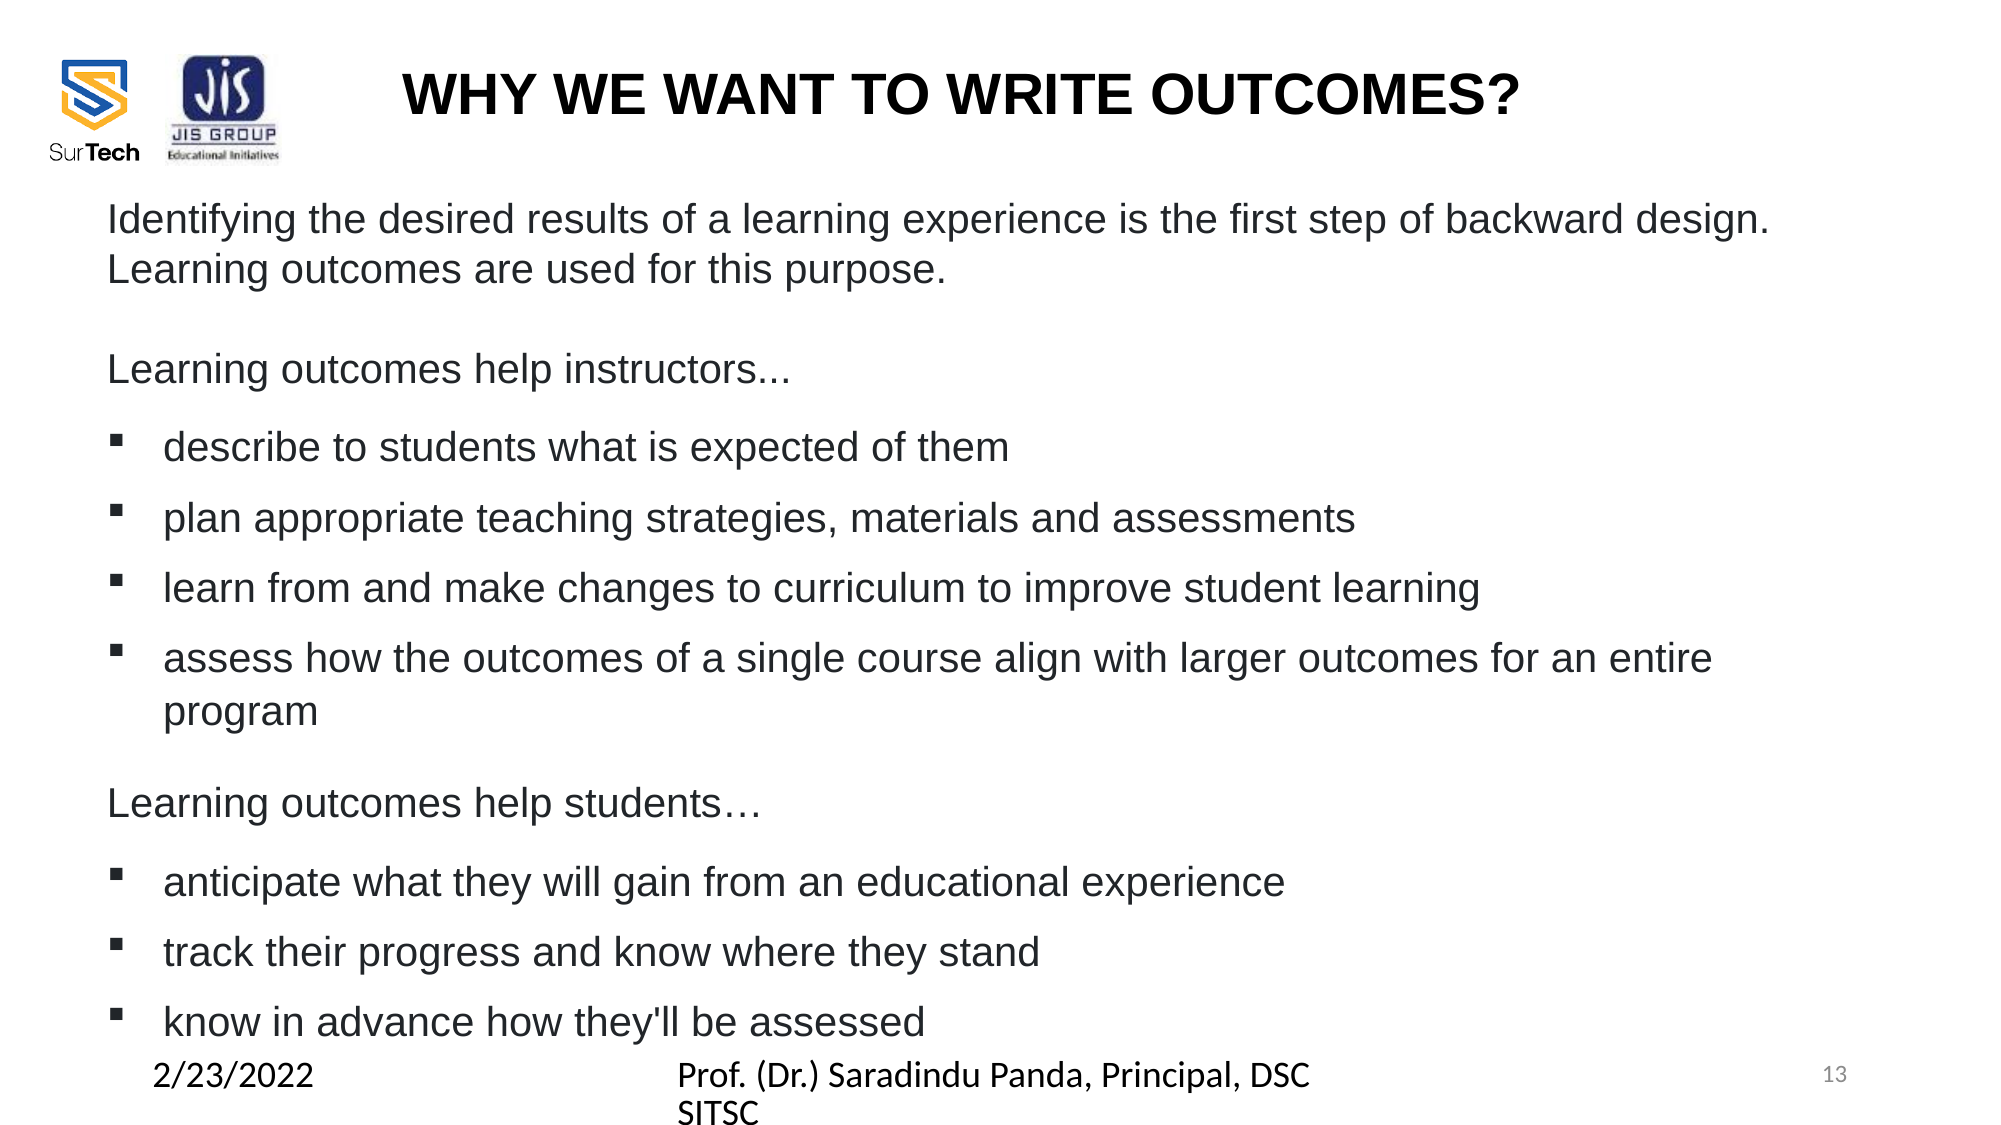

# WHY WE WANT TO WRITE OUTCOMES?
Identifying the desired results of a learning experience is the first step of backward design. Learning outcomes are used for this purpose.
Learning outcomes help instructors...
describe to students what is expected of them
plan appropriate teaching strategies, materials and assessments
learn from and make changes to curriculum to improve student learning
assess how the outcomes of a single course align with larger outcomes for an entire program
Learning outcomes help students…
anticipate what they will gain from an educational experience
track their progress and know where they stand
know in advance how they'll be assessed
2/23/2022
Prof. (Dr.) Saradindu Panda, Principal, DSCSITSC
13